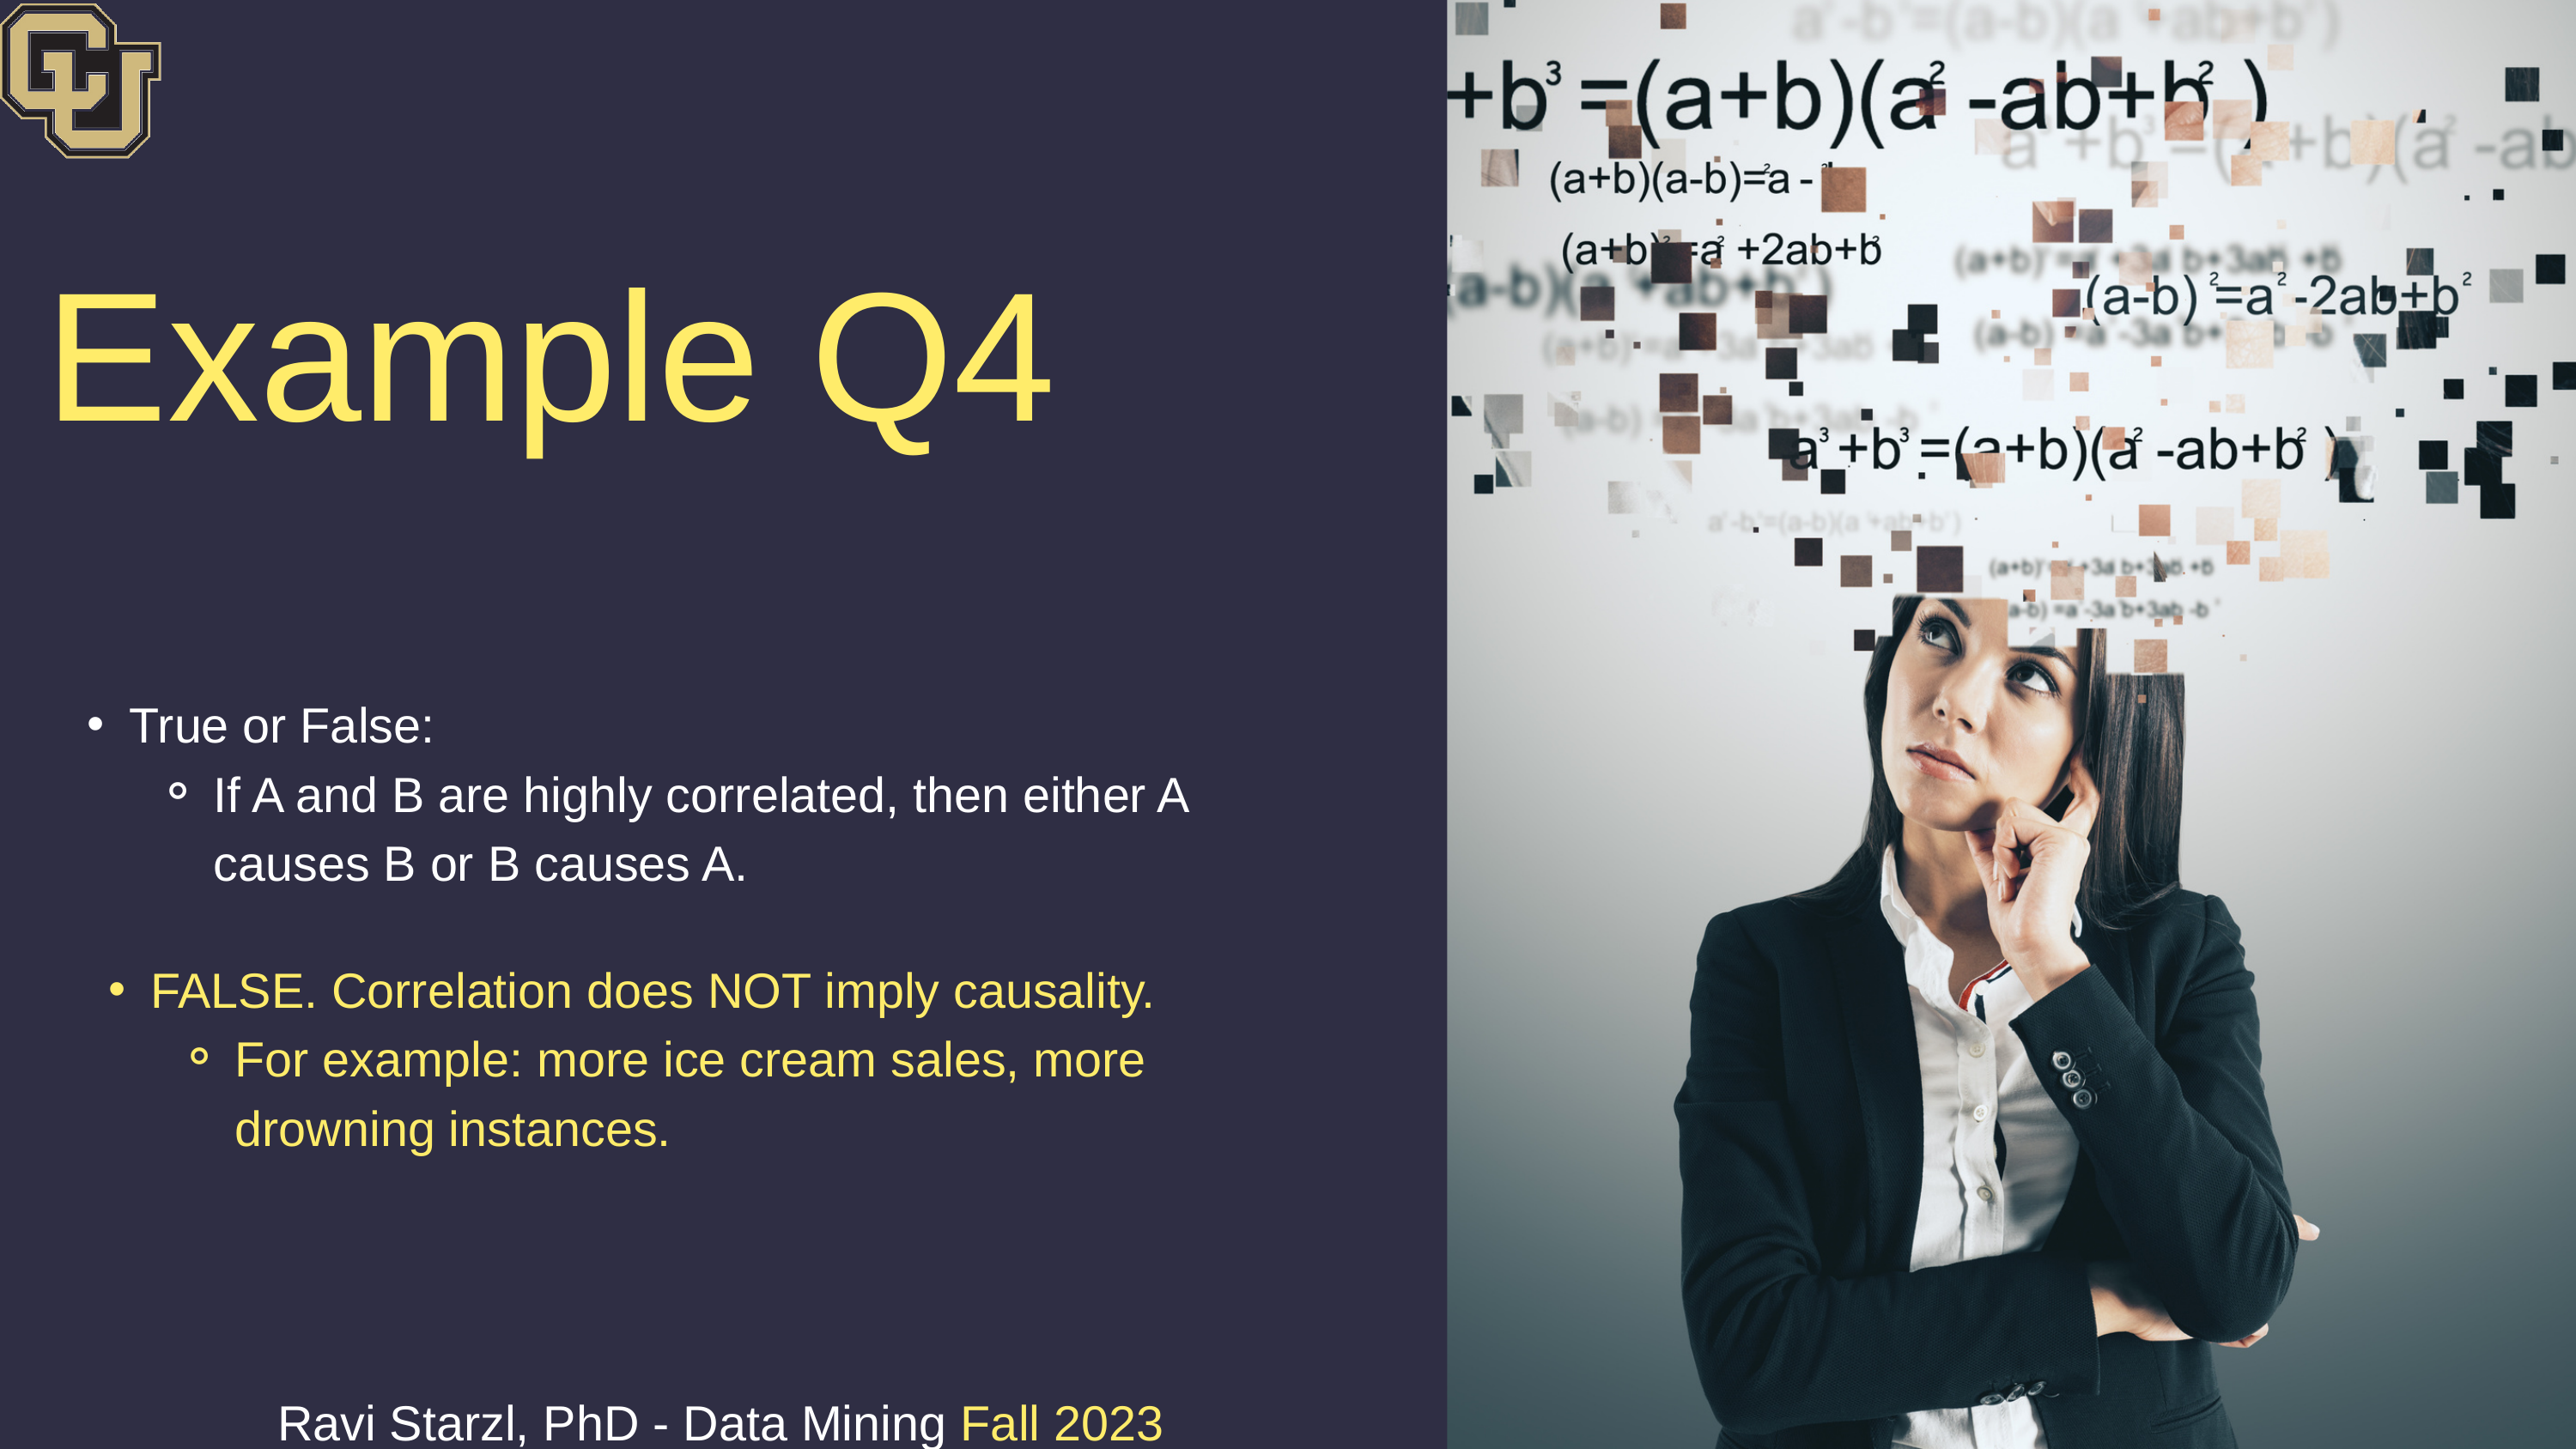

Example Q4
True or False:
If A and B are highly correlated, then either A causes B or B causes A.
FALSE. Correlation does NOT imply causality.
For example: more ice cream sales, more drowning instances.
Ravi Starzl, PhD - Data Mining Fall 2023